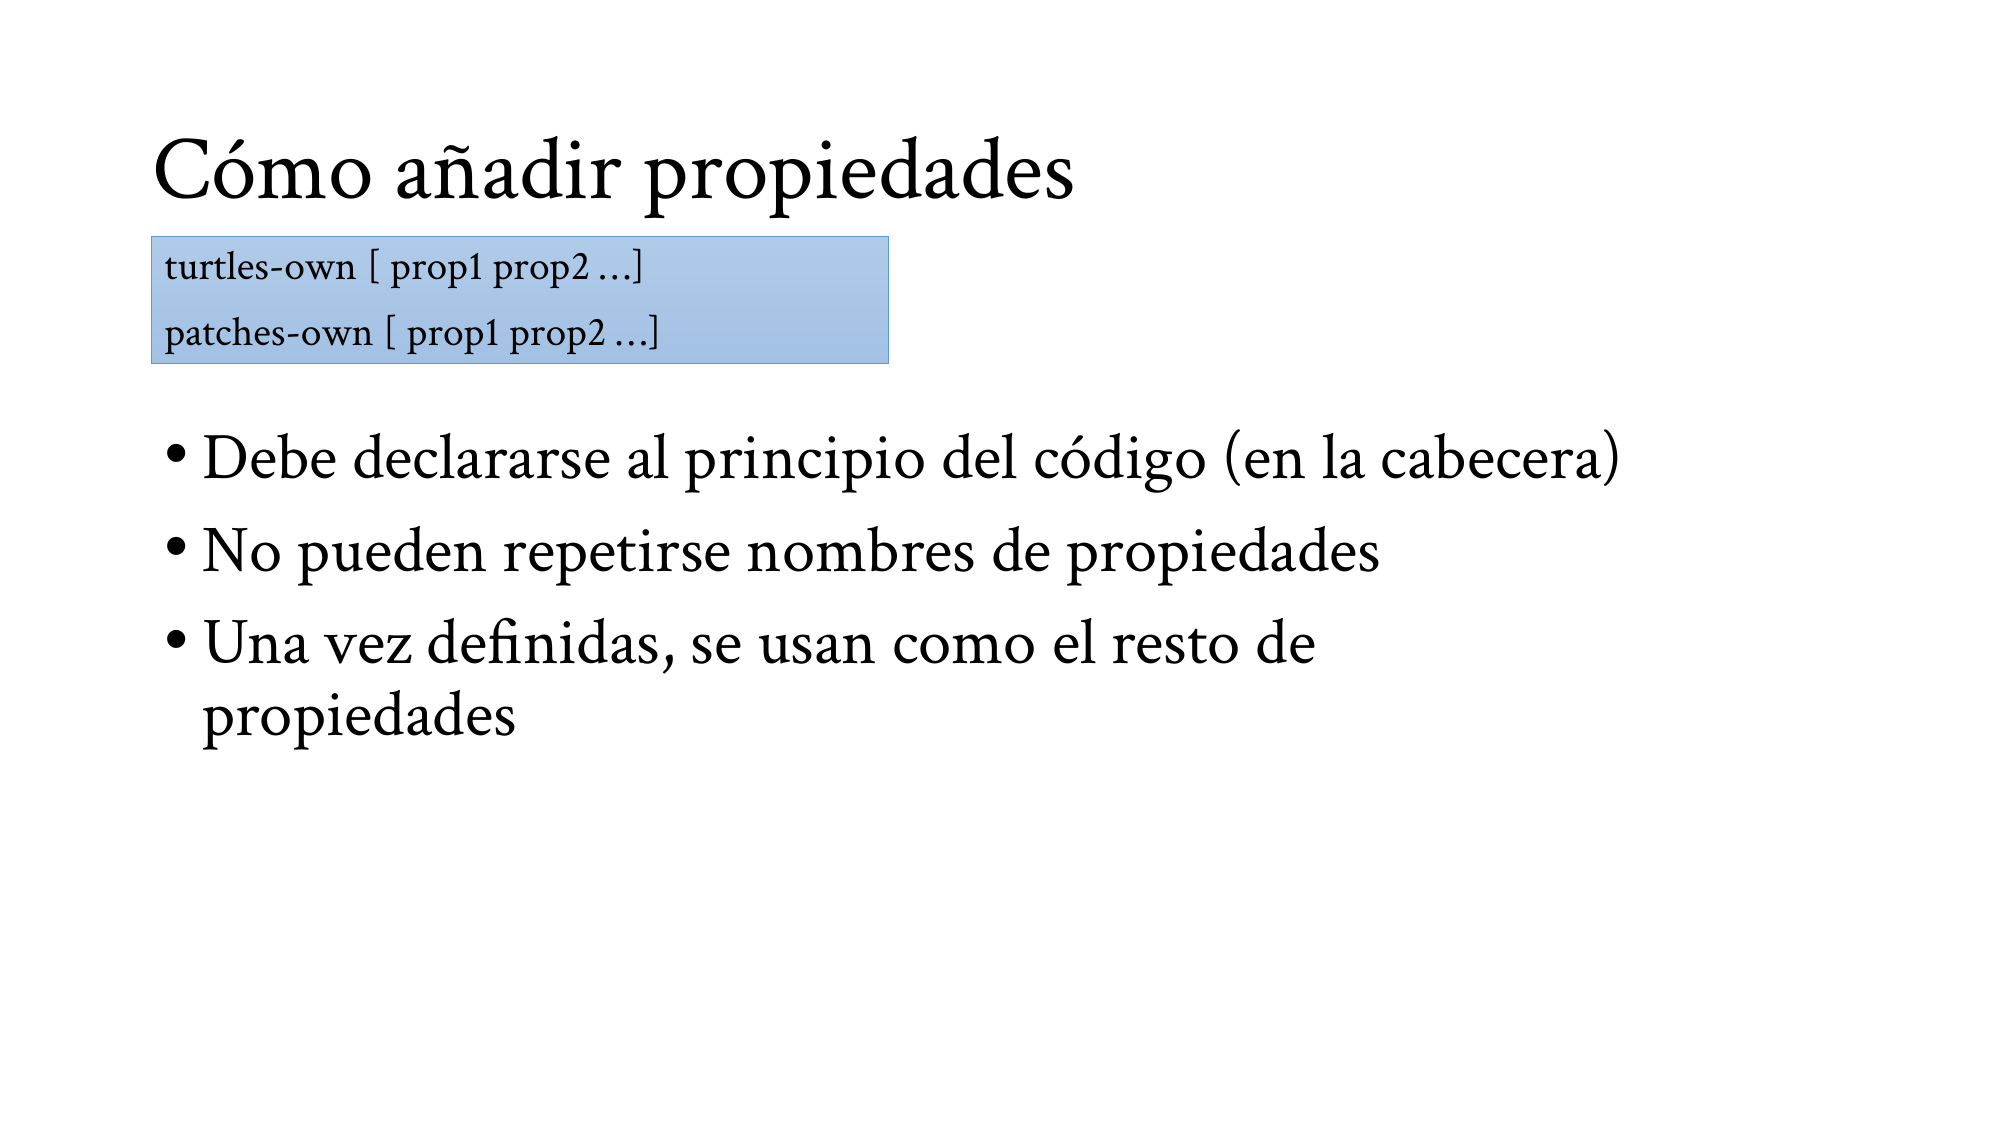

# Cómo añadir propiedades

turtles-own [ prop1 prop2 …]
patches-own [ prop1 prop2 …]
Debe declararse al principio del código (en la cabecera)
No pueden repetirse nombres de propiedades
Una vez definidas, se usan como el resto de propiedades